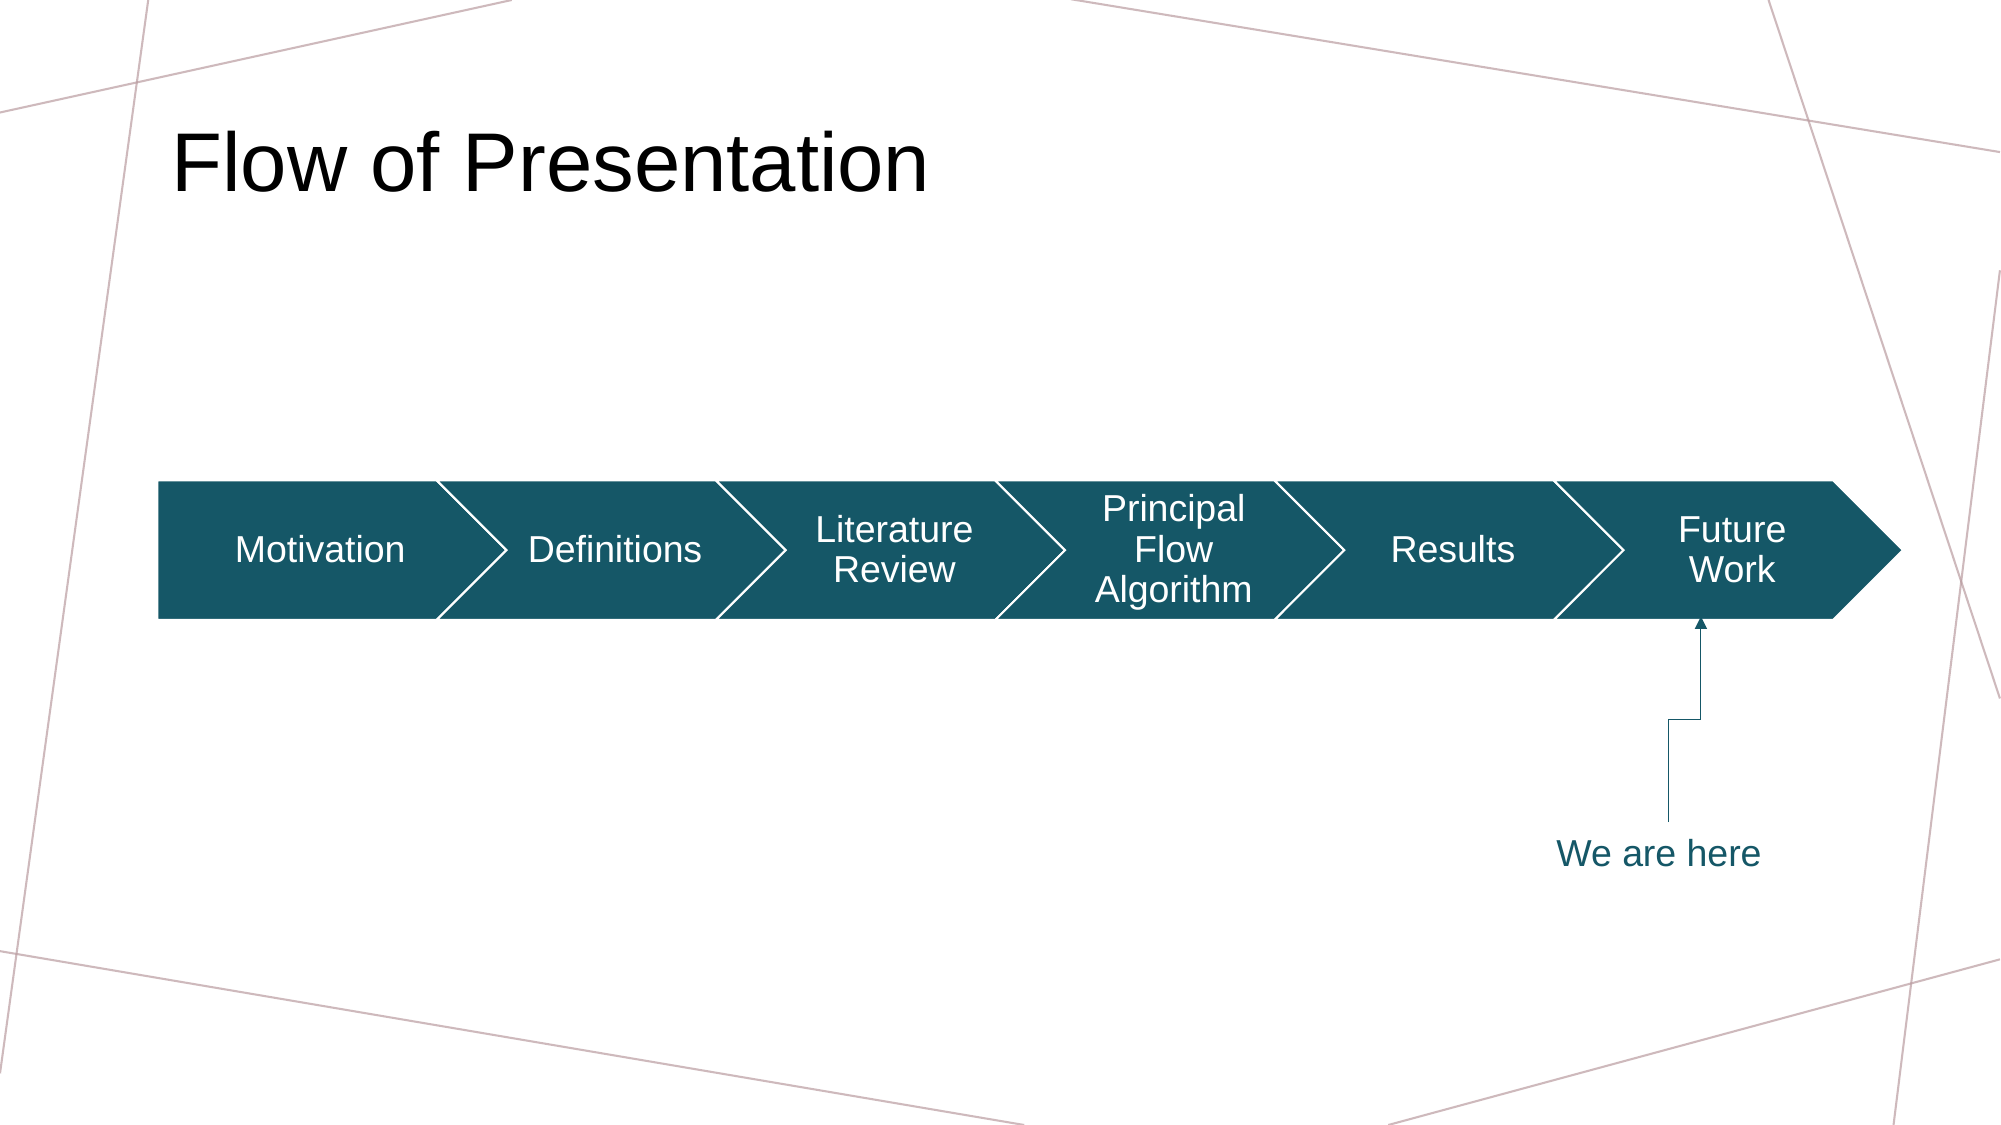

Flow of Presentation
Motivation
Definitions
Literature Review
Principal Flow Algorithm
Results
Future Work
We are here